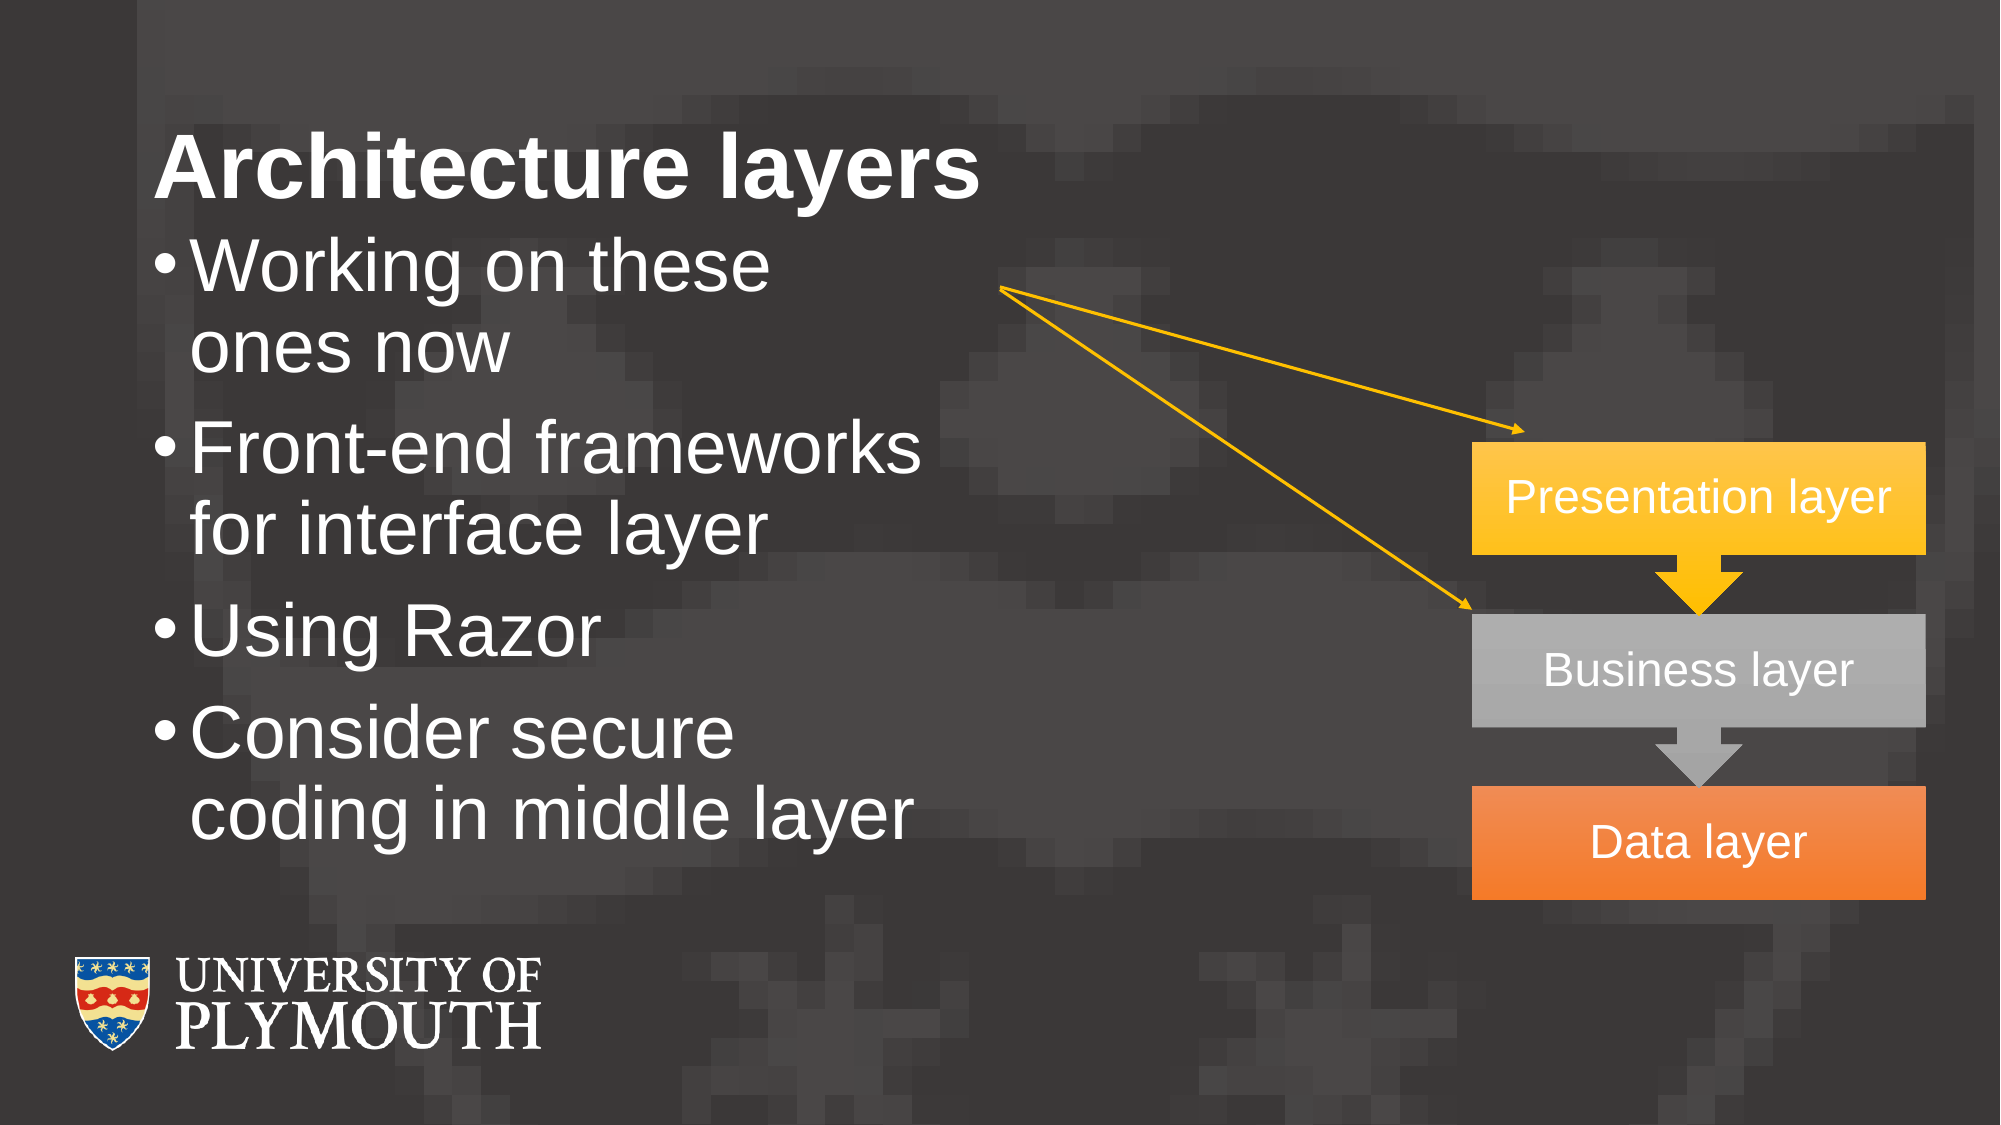

# Architecture layers
Working on these ones now
Front-end frameworks for interface layer
Using Razor
Consider secure coding in middle layer

Data layer
Business layer
Presentation layer